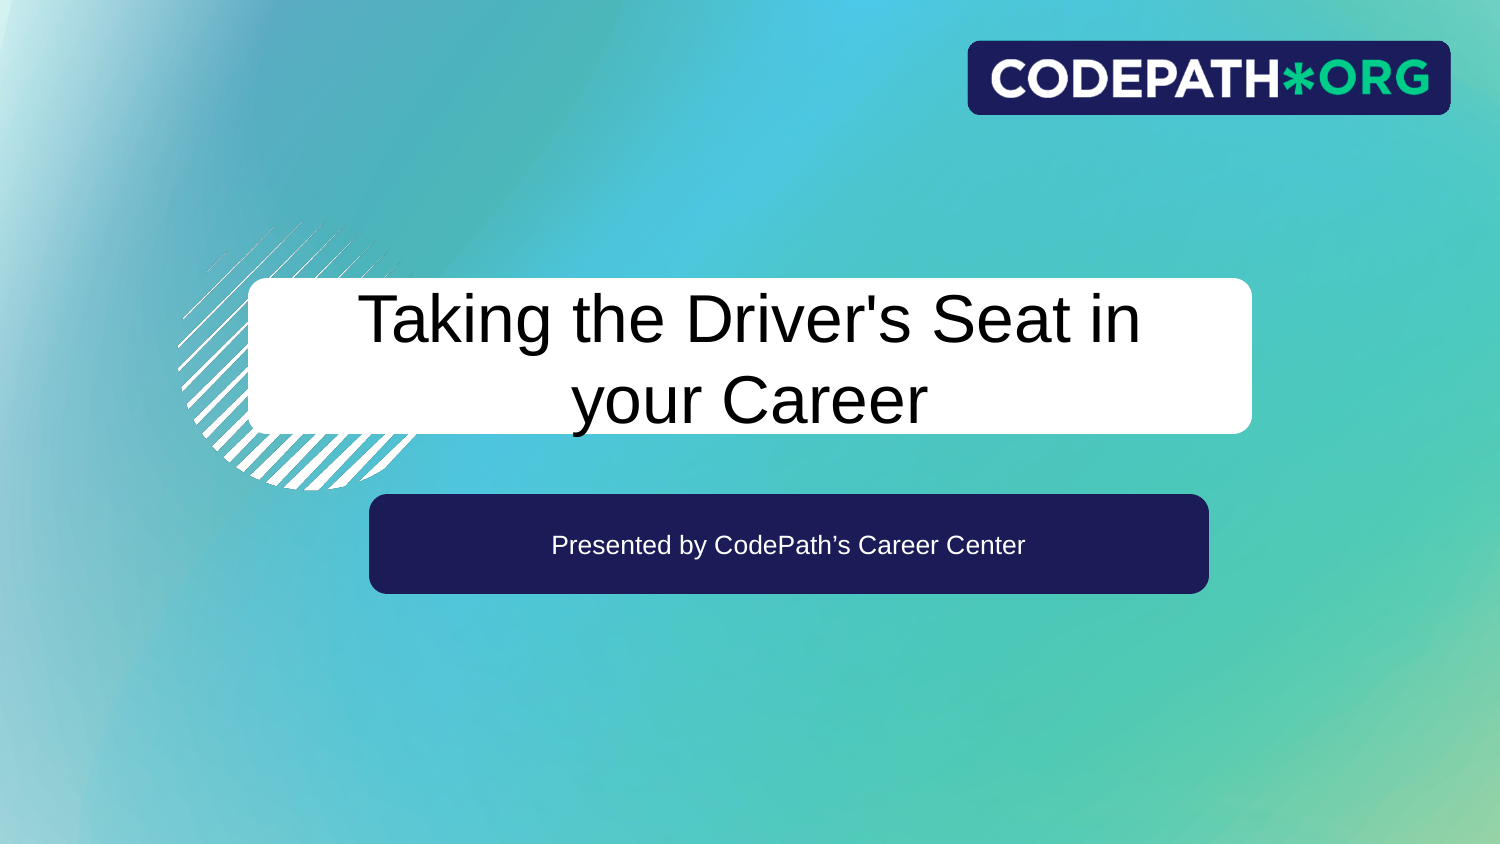

# Taking the Driver's Seat in your Career
Presented by CodePath’s Career Center